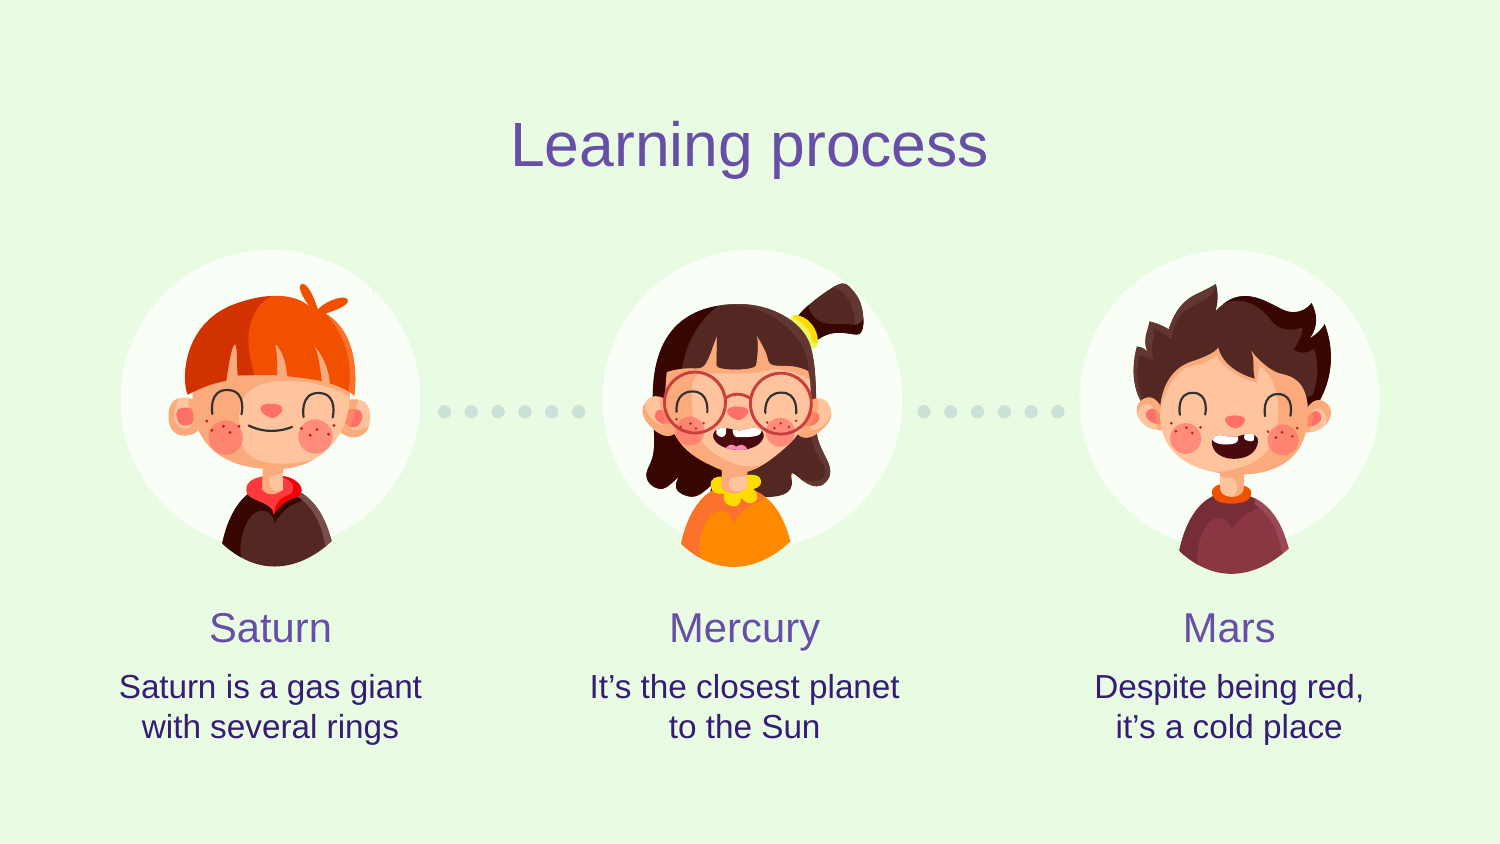

# Learning process

Saturn
Mercury
Mars
Saturn is a gas giant with several rings
It’s the closest planet to the Sun
Despite being red, it’s a cold place